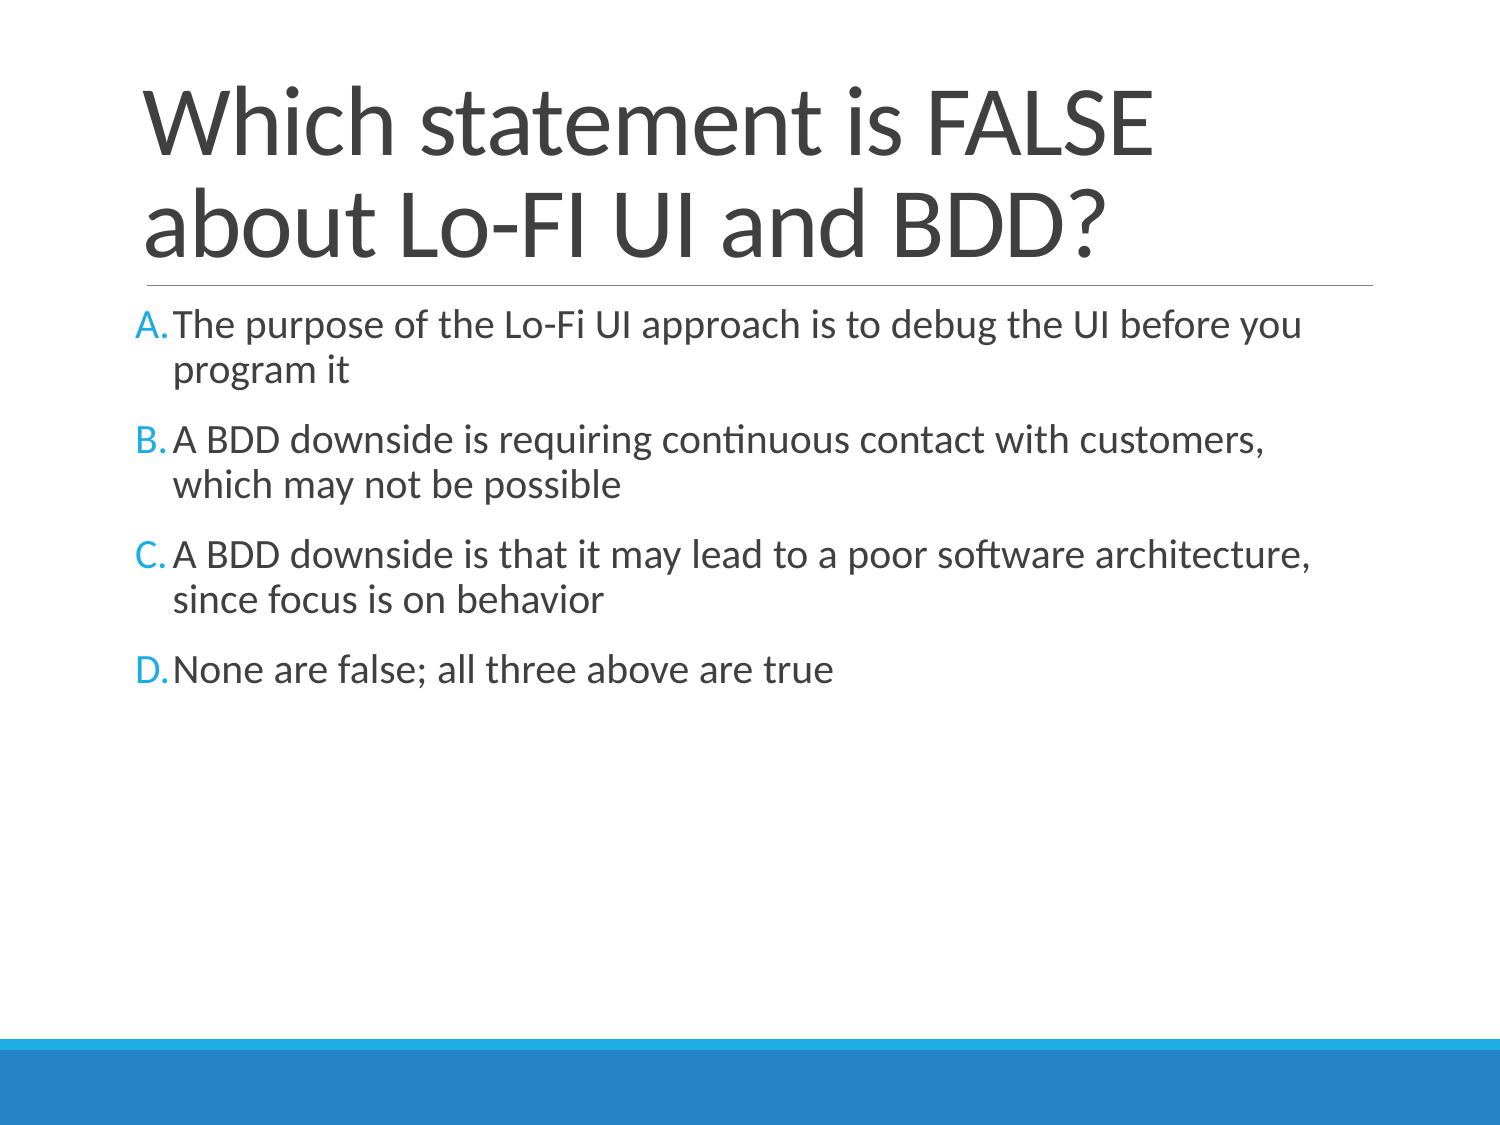

# Which statement is FALSE about Lo-FI UI and BDD?
The purpose of the Lo-Fi UI approach is to debug the UI before you program it
A BDD downside is requiring continuous contact with customers, which may not be possible
A BDD downside is that it may lead to a poor software architecture, since focus is on behavior
None are false; all three above are true